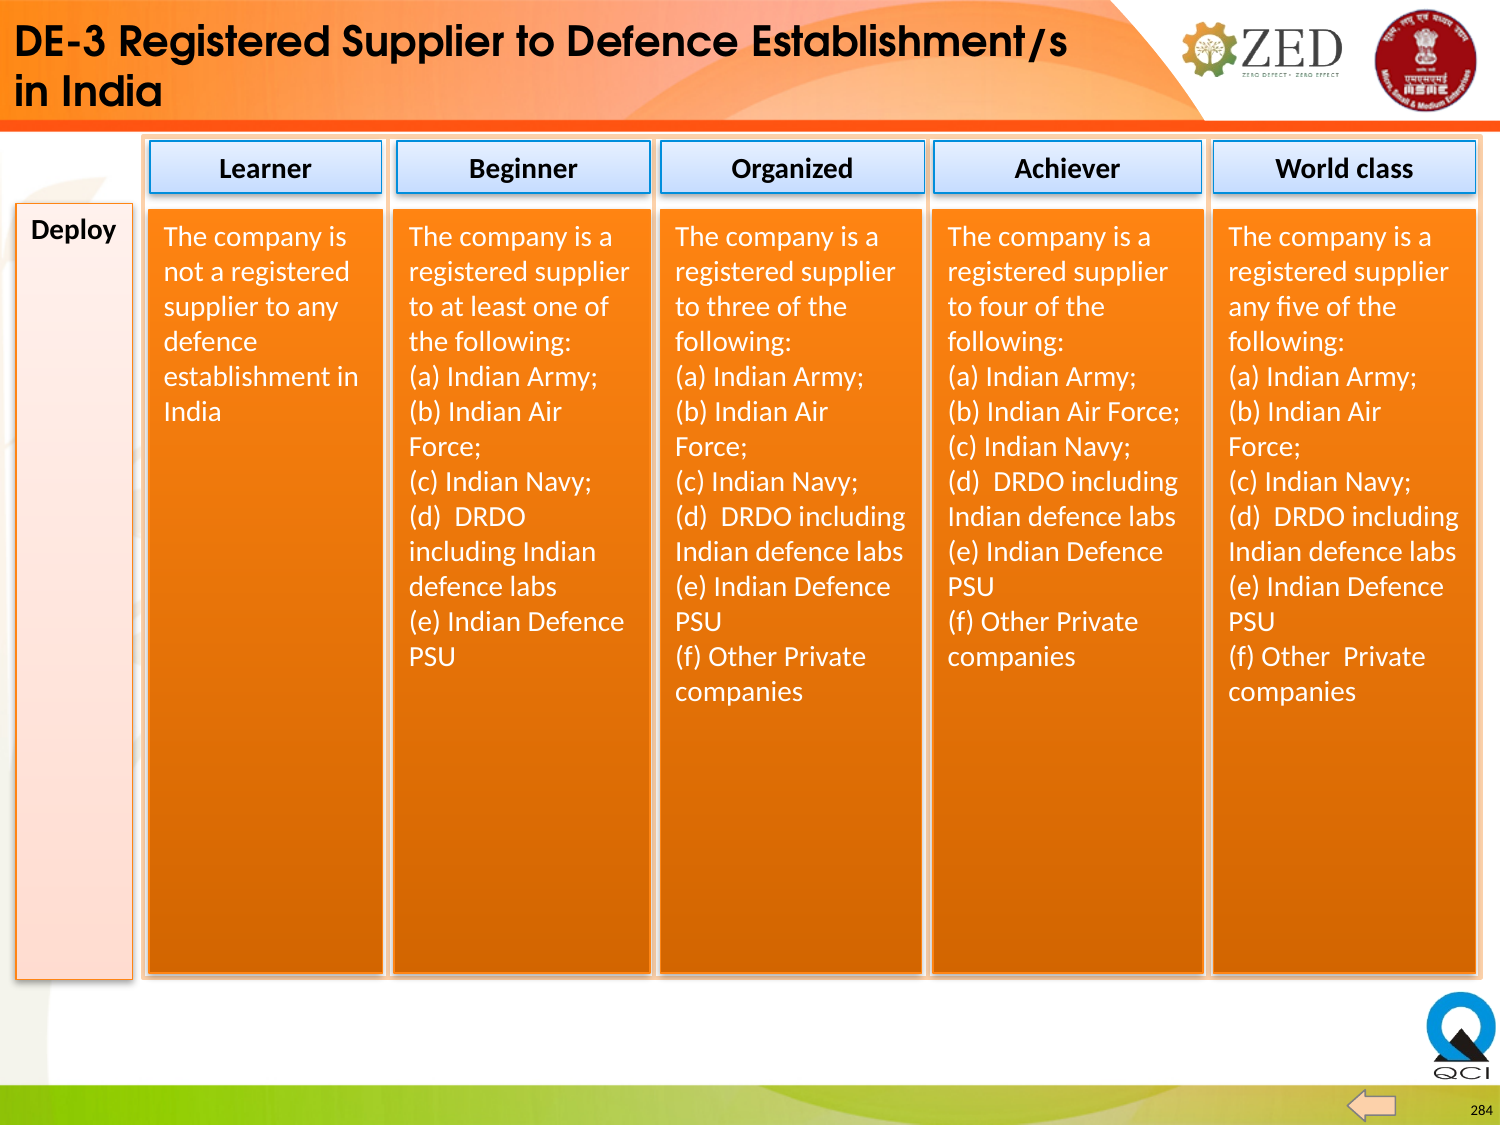

DE-3 Registered Supplier to Defence Establishment/s  in India

Learner
Beginner
Organized
Achiever
World class
Deploy
The company is not a registered supplier to any defence establishment in India
The company is a registered supplier to at least one of the following:
(a) Indian Army;
(b) Indian Air Force;
(c) Indian Navy;
(d)  DRDO including Indian defence labs
(e) Indian Defence PSU
The company is a registered supplier to three of the following:
(a) Indian Army;
(b) Indian Air Force;
(c) Indian Navy;
(d)  DRDO including Indian defence labs
(e) Indian Defence PSU
(f) Other Private companies
The company is a registered supplier to four of the following:
(a) Indian Army;
(b) Indian Air Force;
(c) Indian Navy;
(d)  DRDO including Indian defence labs
(e) Indian Defence PSU
(f) Other Private companies
The company is a registered supplier any five of the following:
(a) Indian Army;
(b) Indian Air Force;
(c) Indian Navy;
(d)  DRDO including Indian defence labs
(e) Indian Defence PSU
(f) Other  Private companies